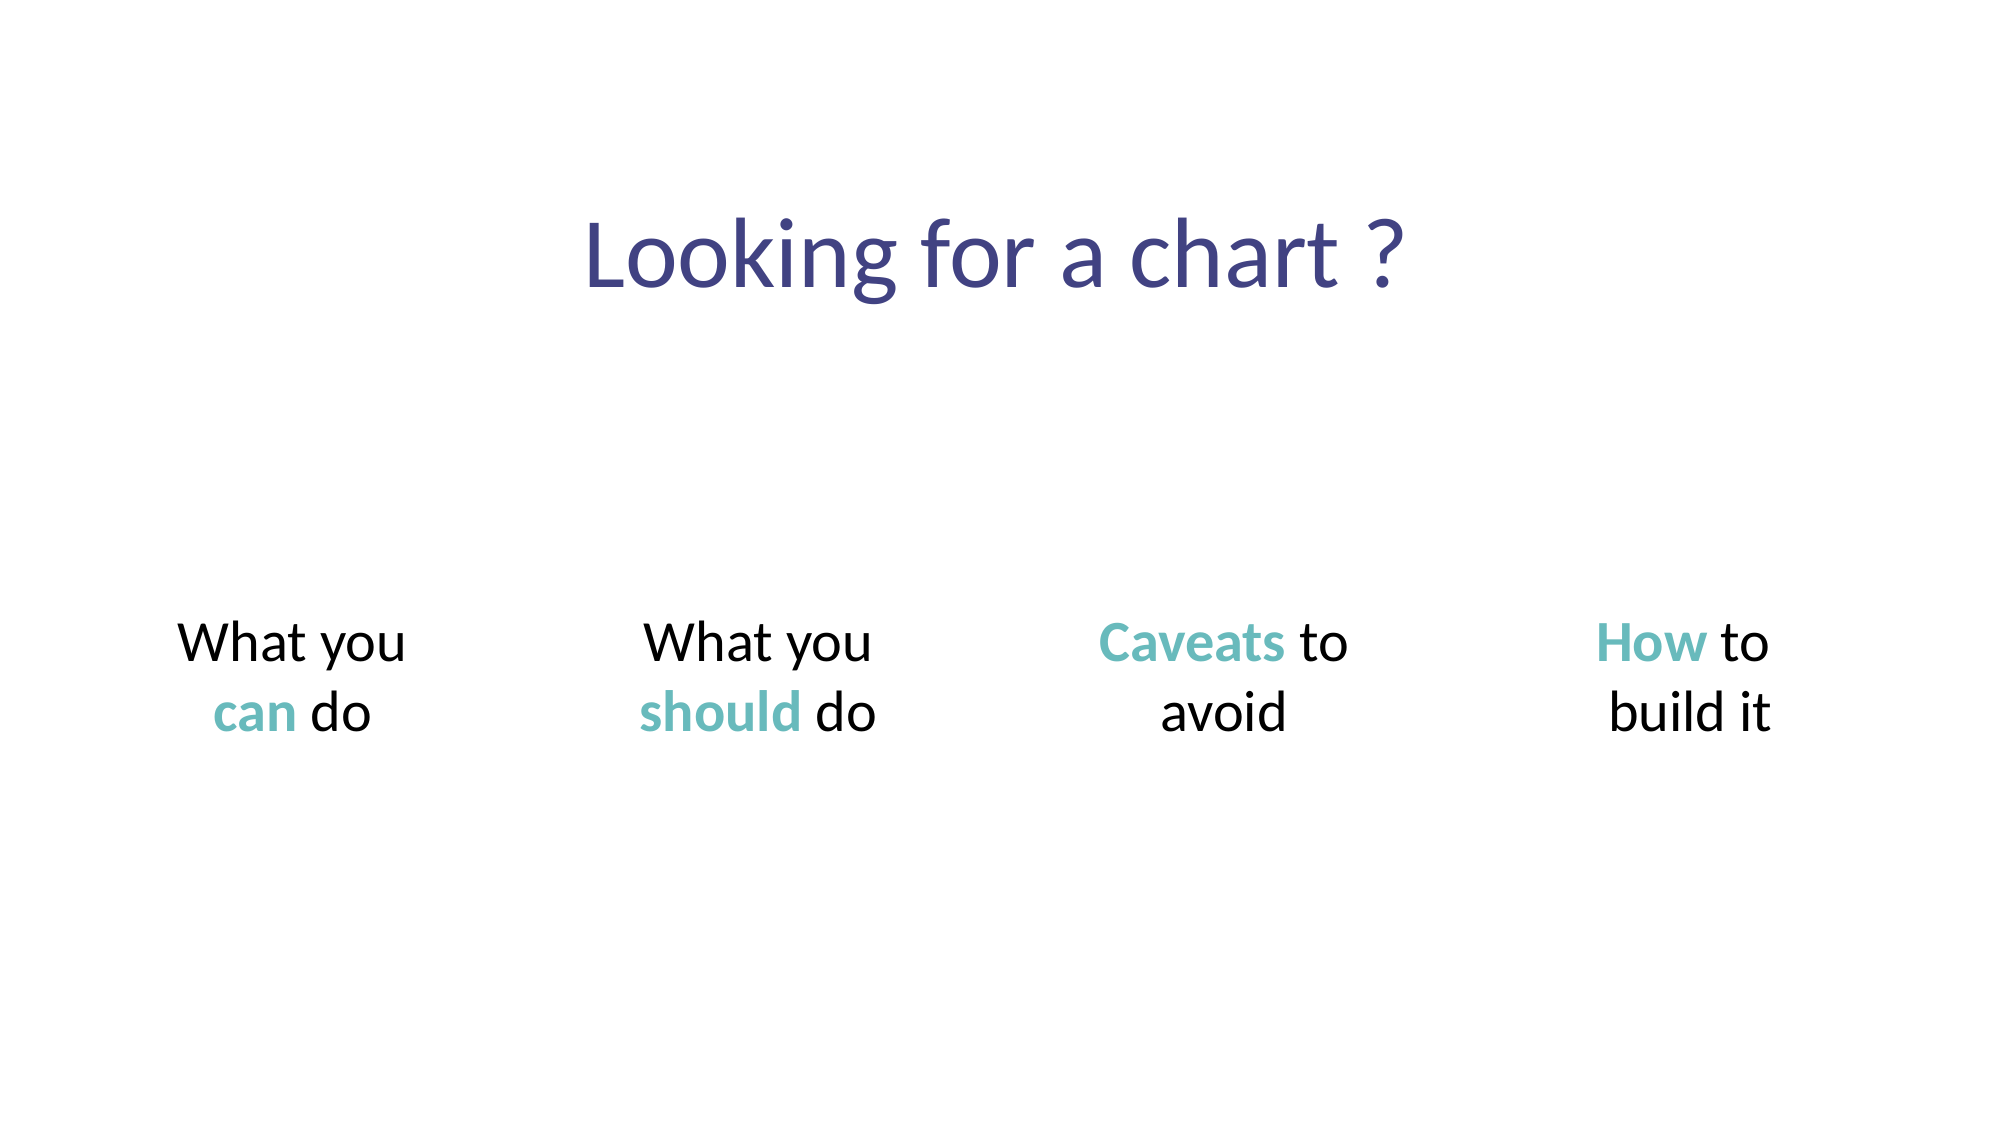

Looking for a chart ?
How to
build it
What you can do
What you should do
Caveats to avoid